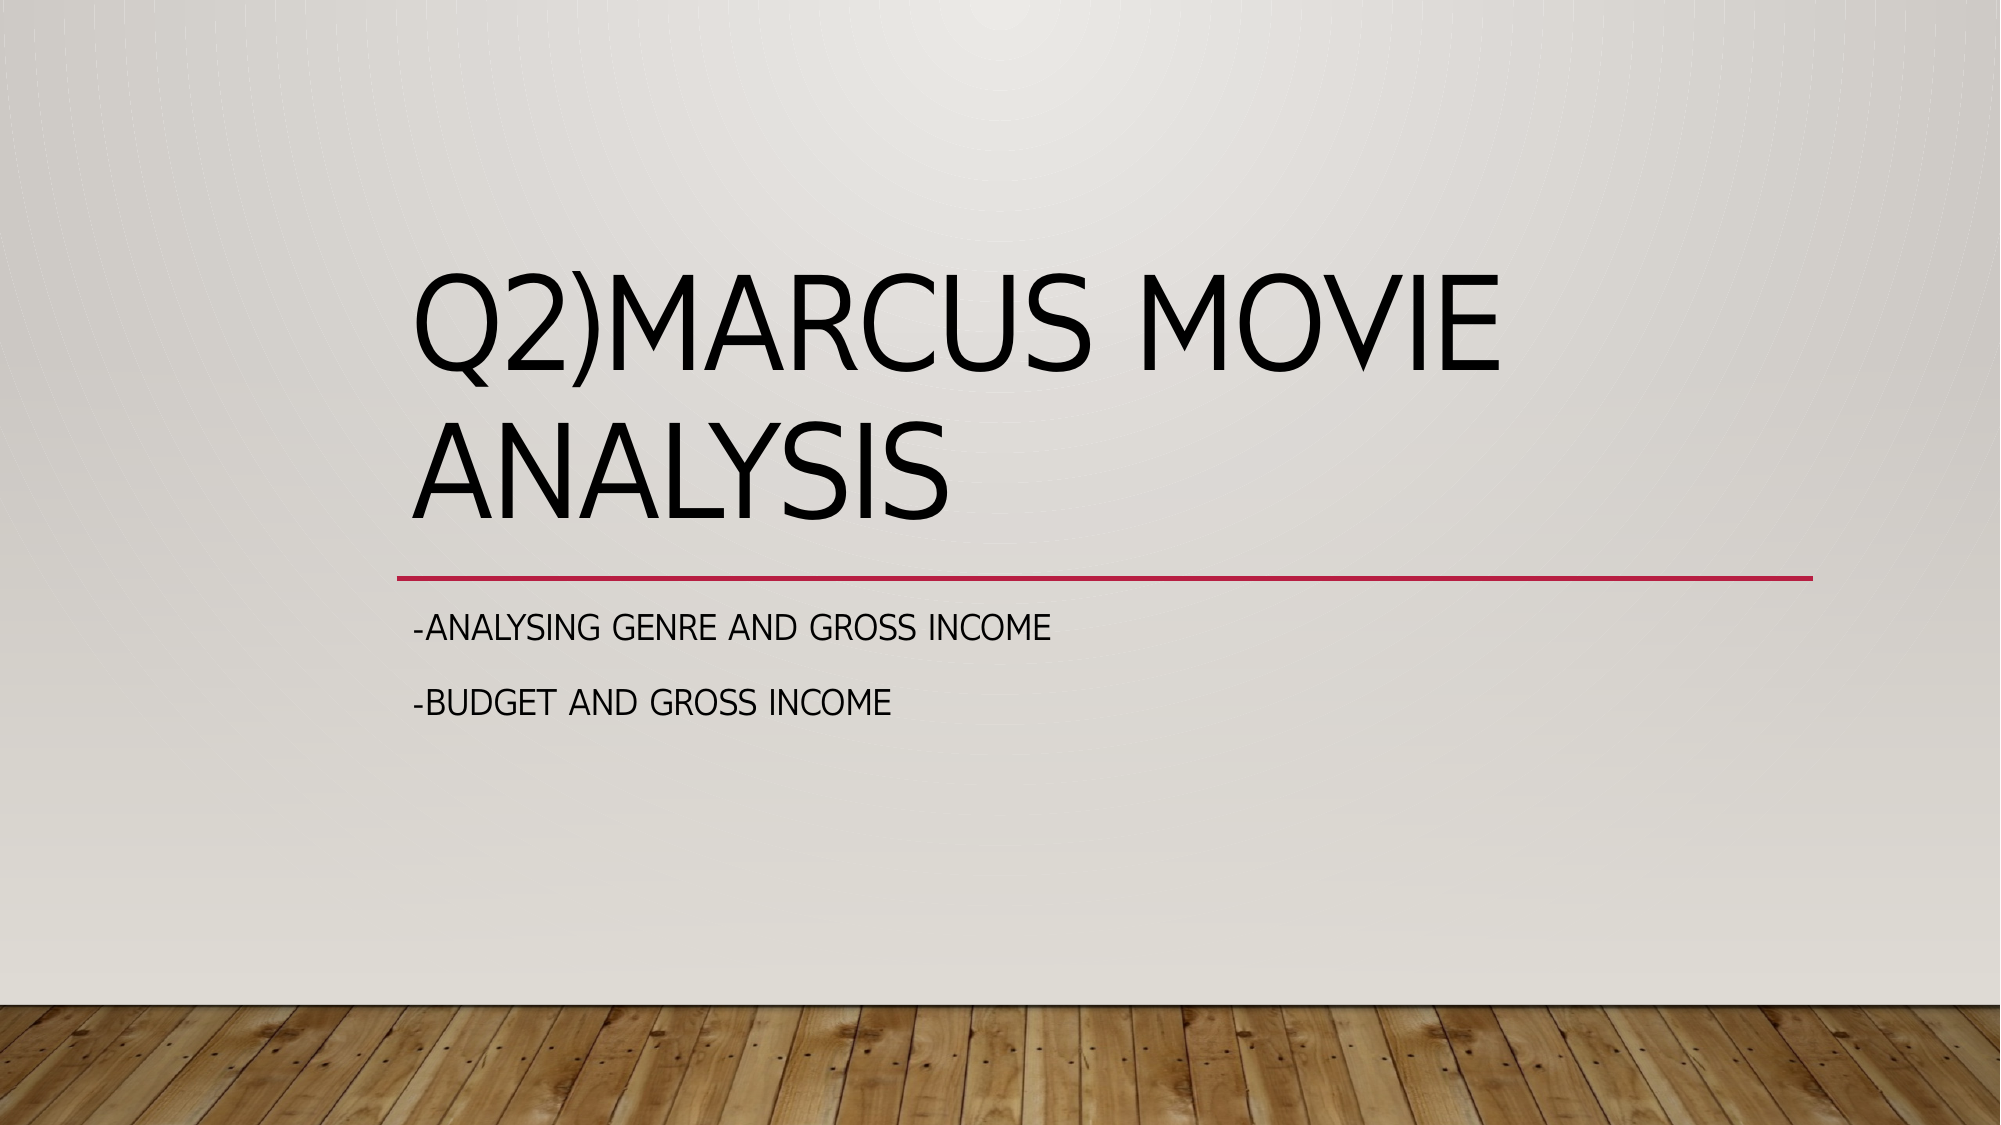

# Q2)Marcus Movie Analysis
-Analysing Genre and Gross Income
-Budget and Gross Income